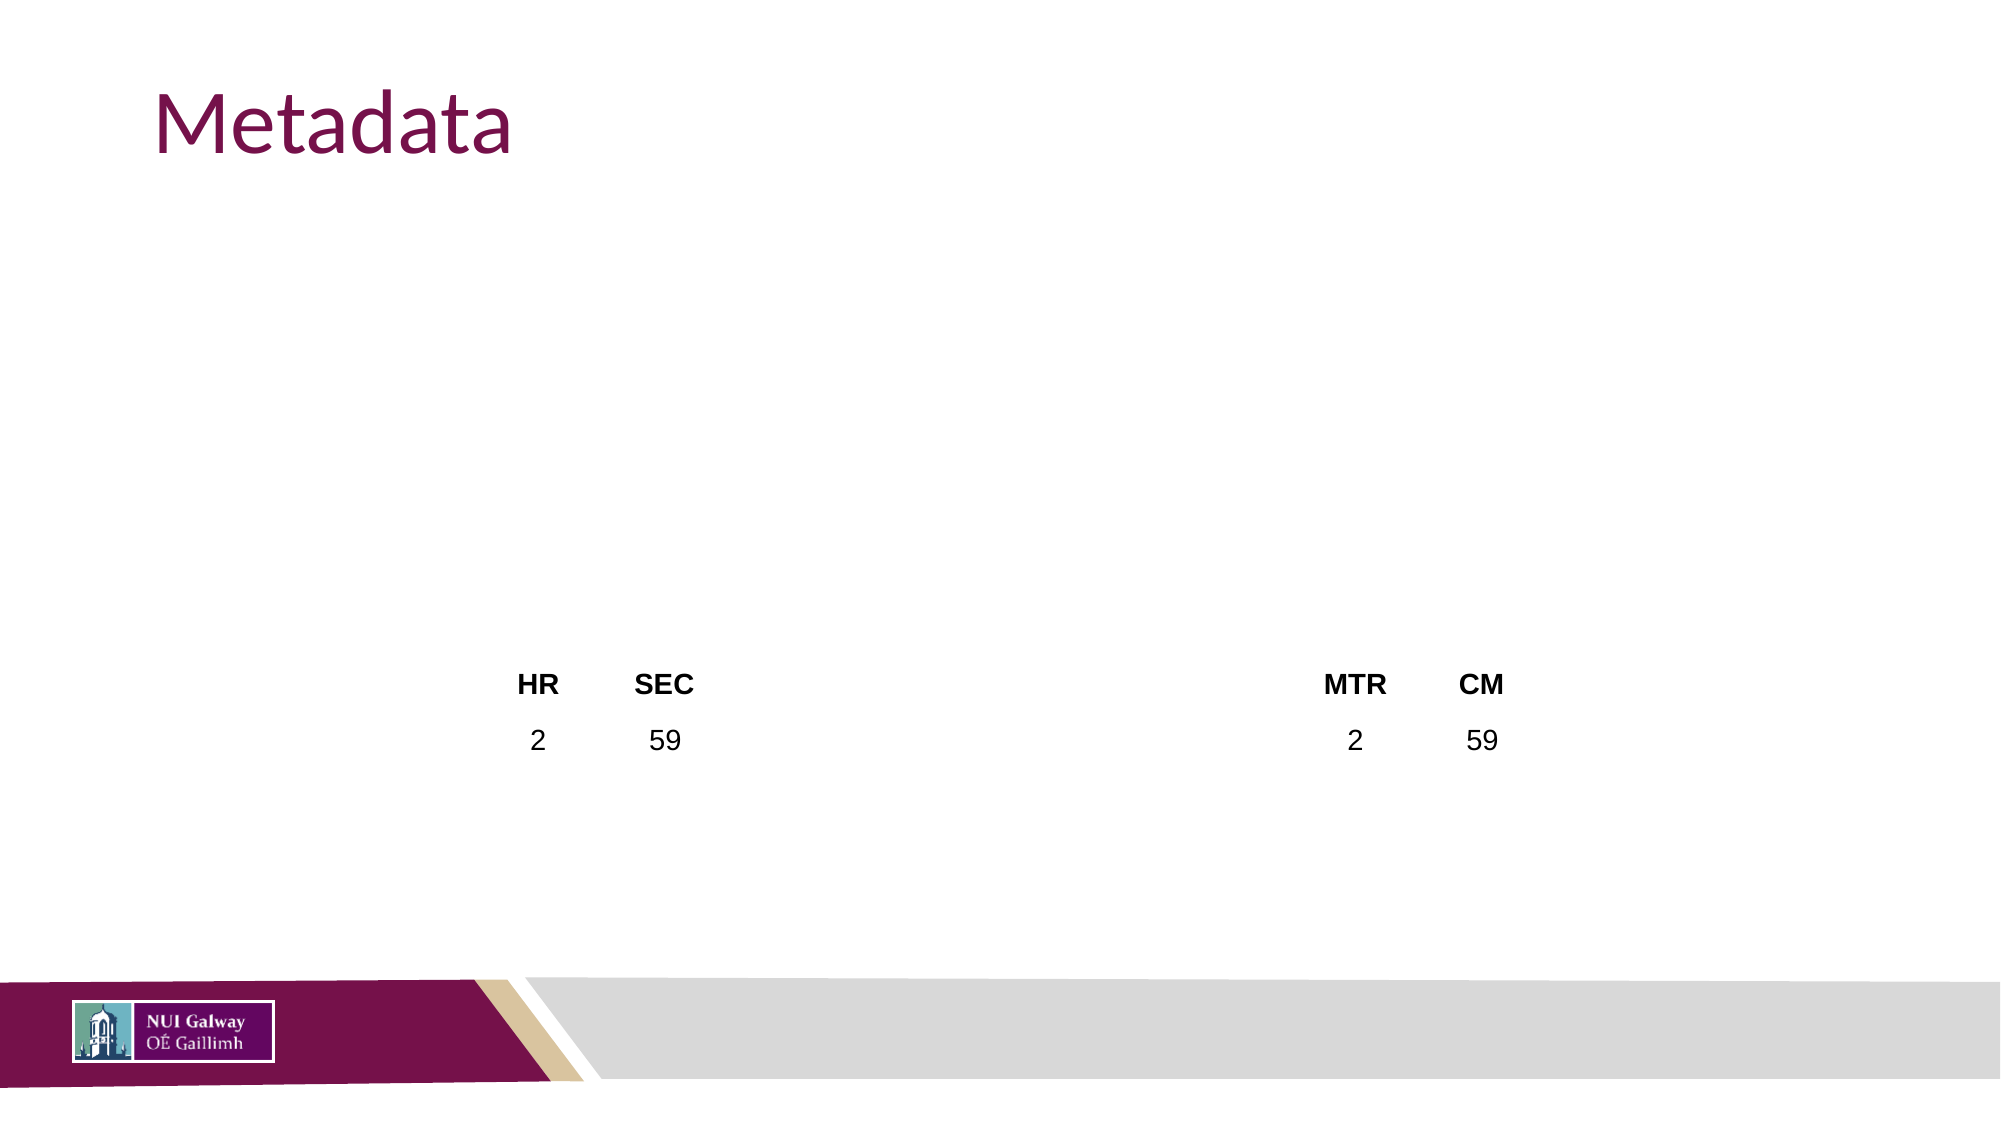

# Metadata
SEC
CM
HR
MTR
2
59
2
59